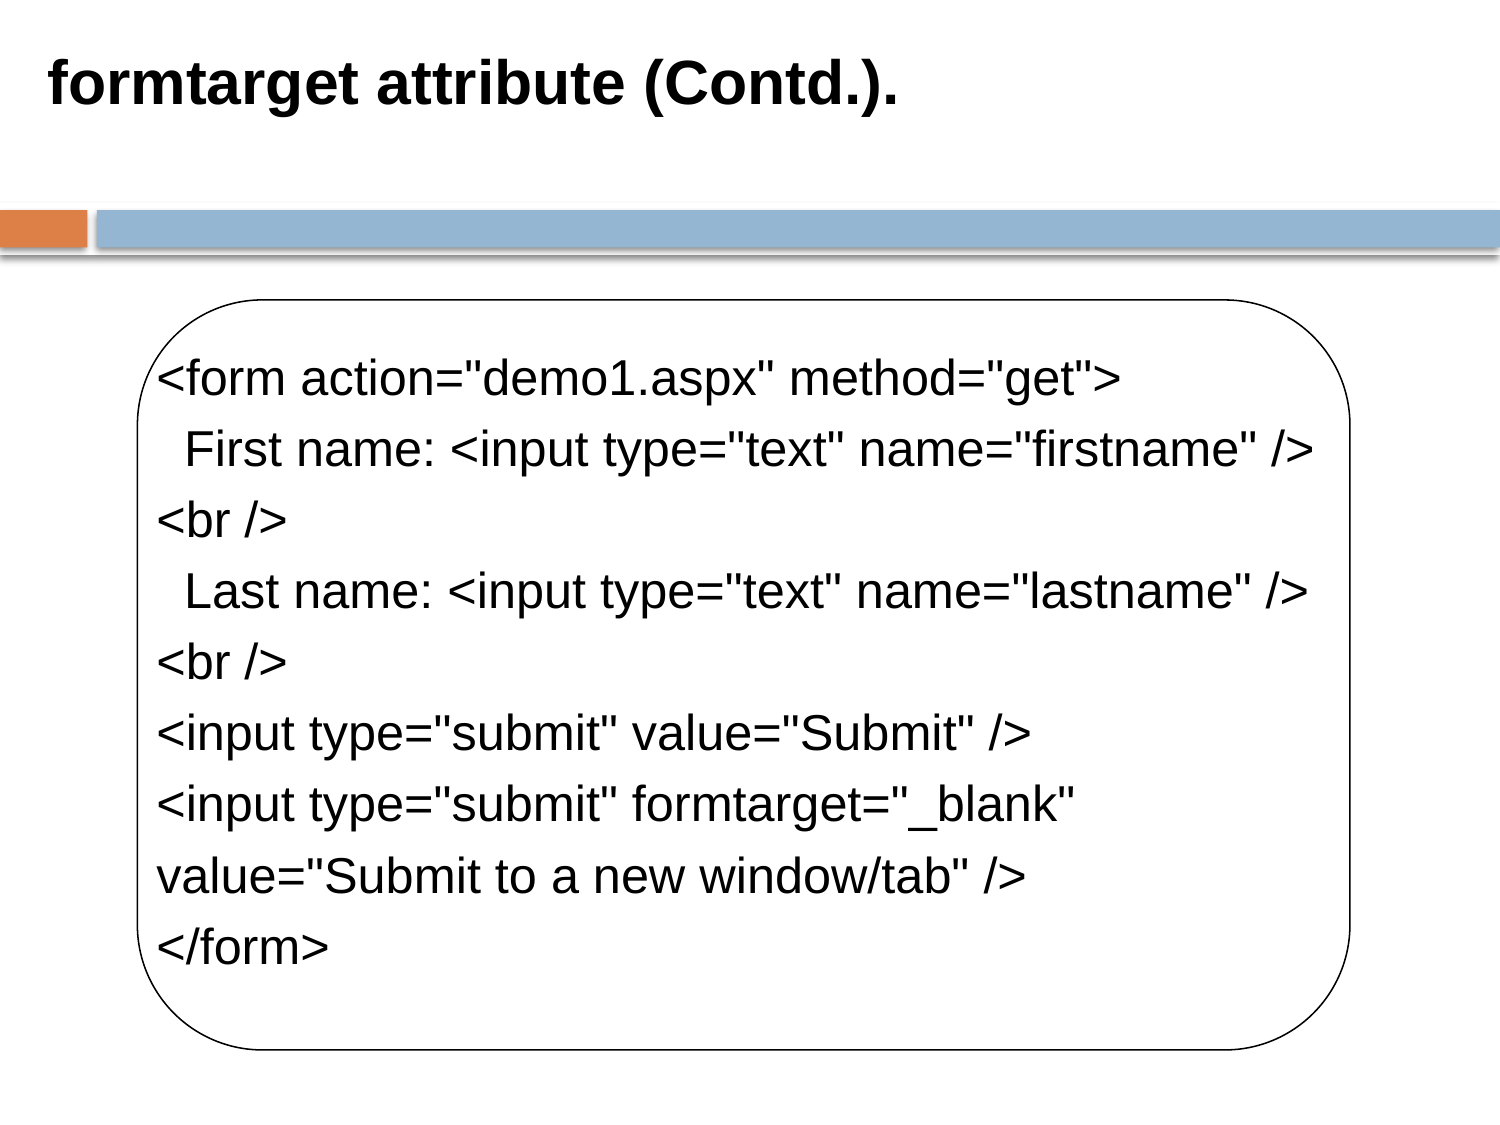

formtarget attribute (Contd.).

<form action="demo1.aspx" method="get">
  First name: <input type="text" name="firstname" />
<br />
  Last name: <input type="text" name="lastname" />
<br />
<input type="submit" value="Submit" />
<input type="submit" formtarget="_blank"
value="Submit to a new window/tab" />
</form>